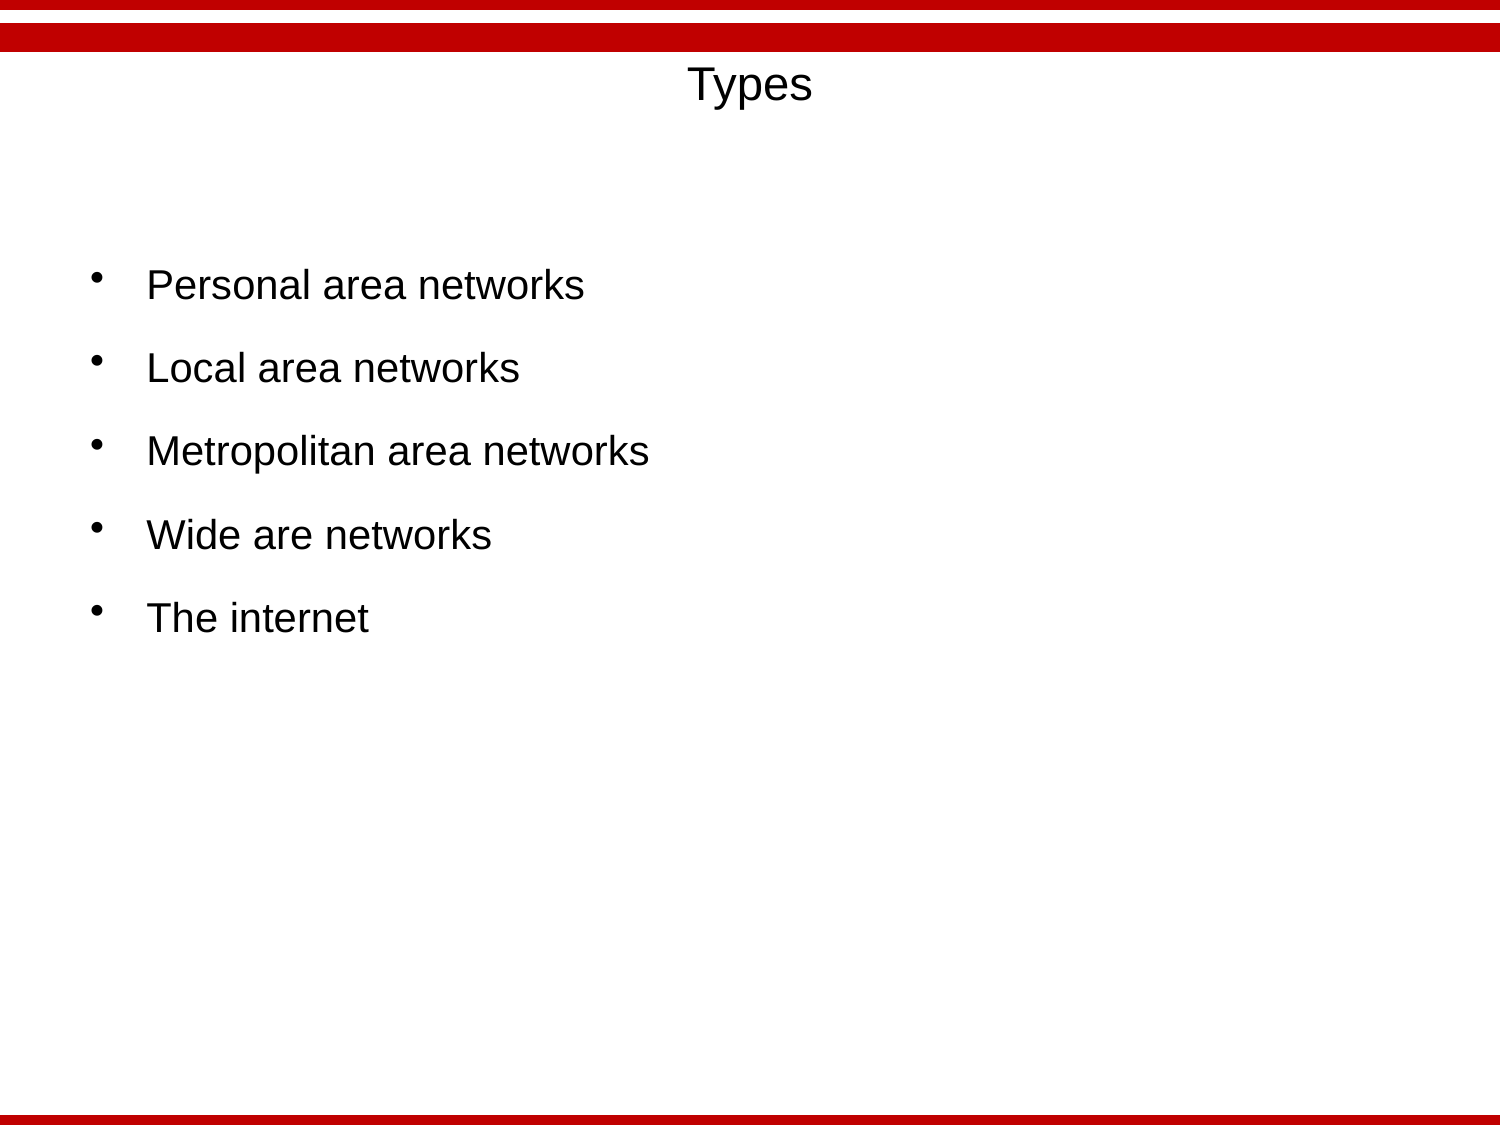

# Types
Personal area networks
Local area networks
Metropolitan area networks
Wide are networks
The internet